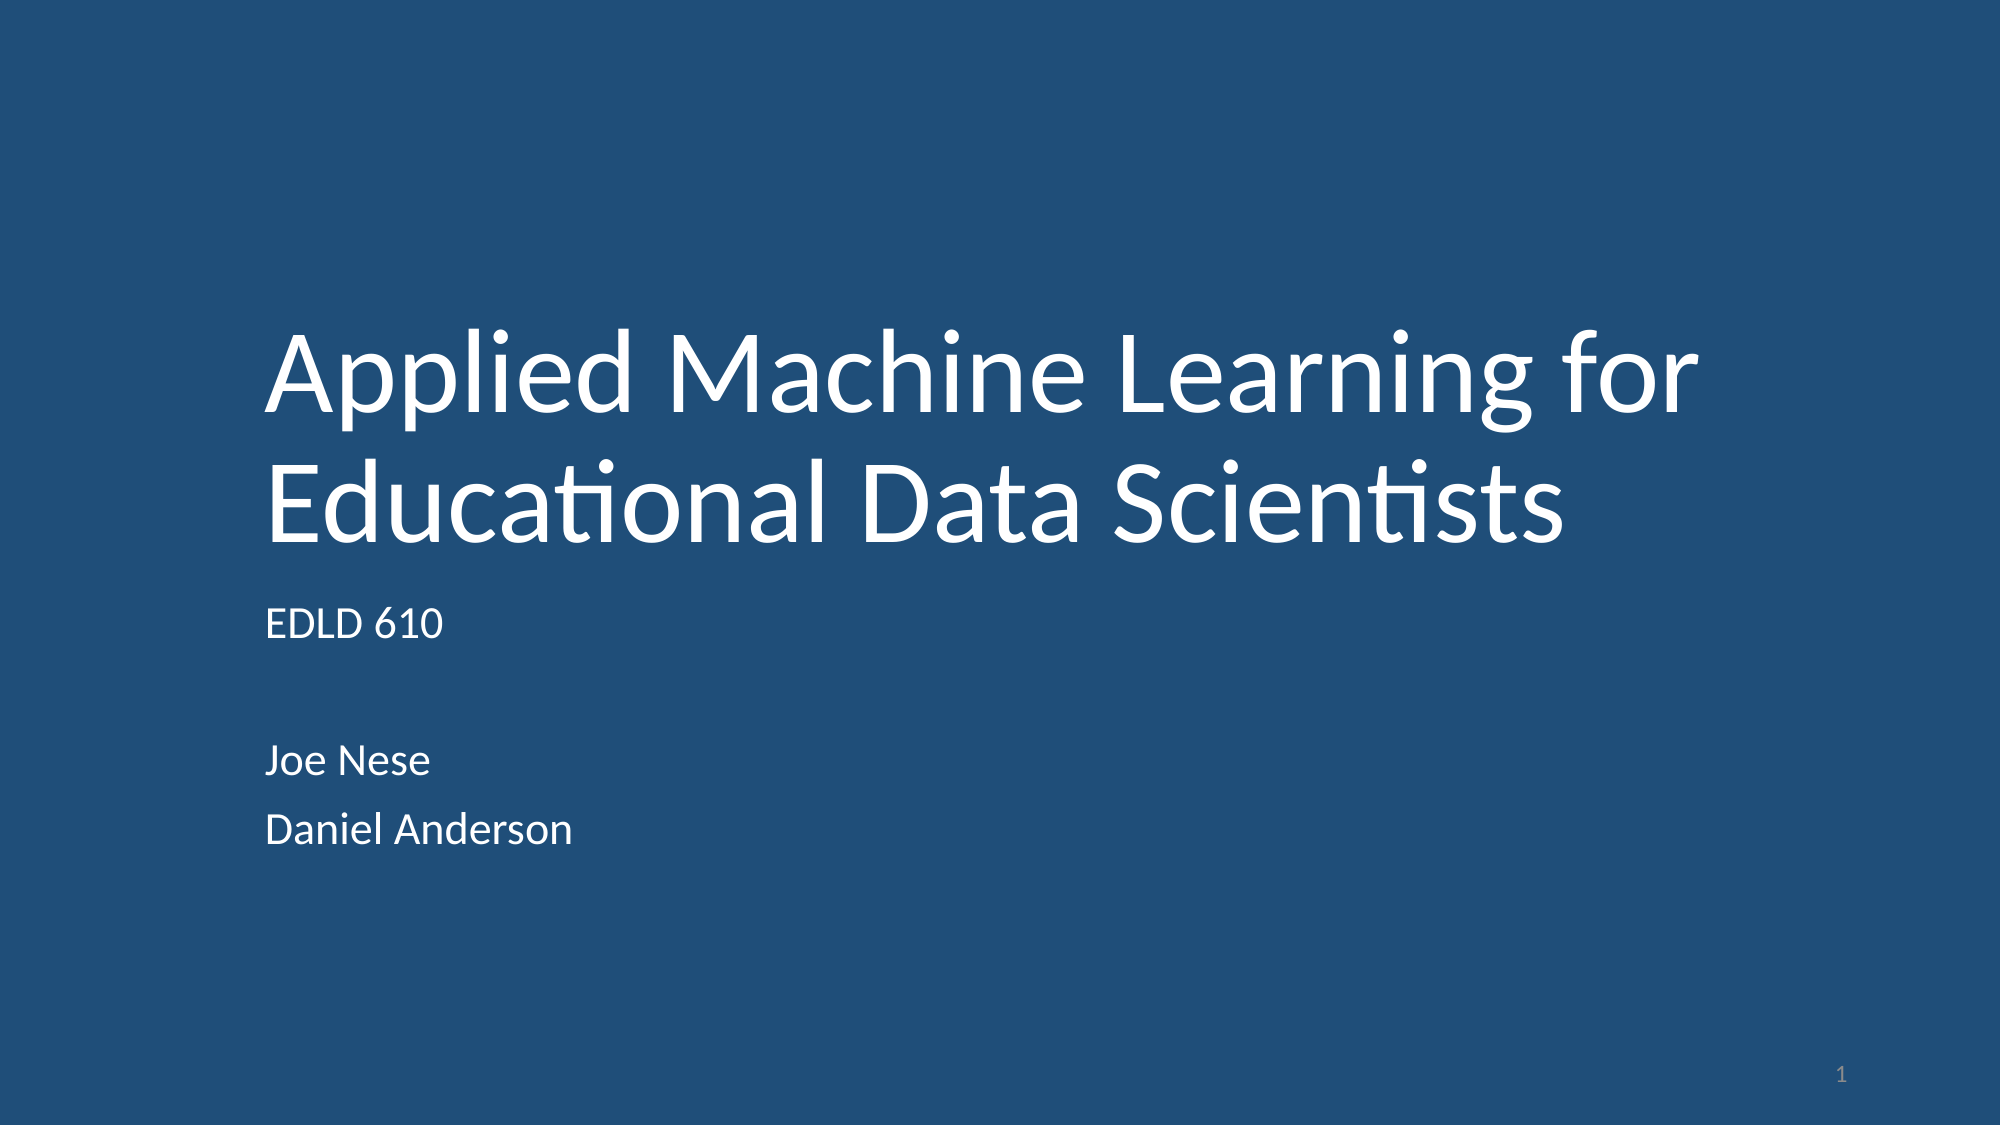

# Applied Machine Learning for Educational Data Scientists
EDLD 610

Joe Nese
Daniel Anderson
1